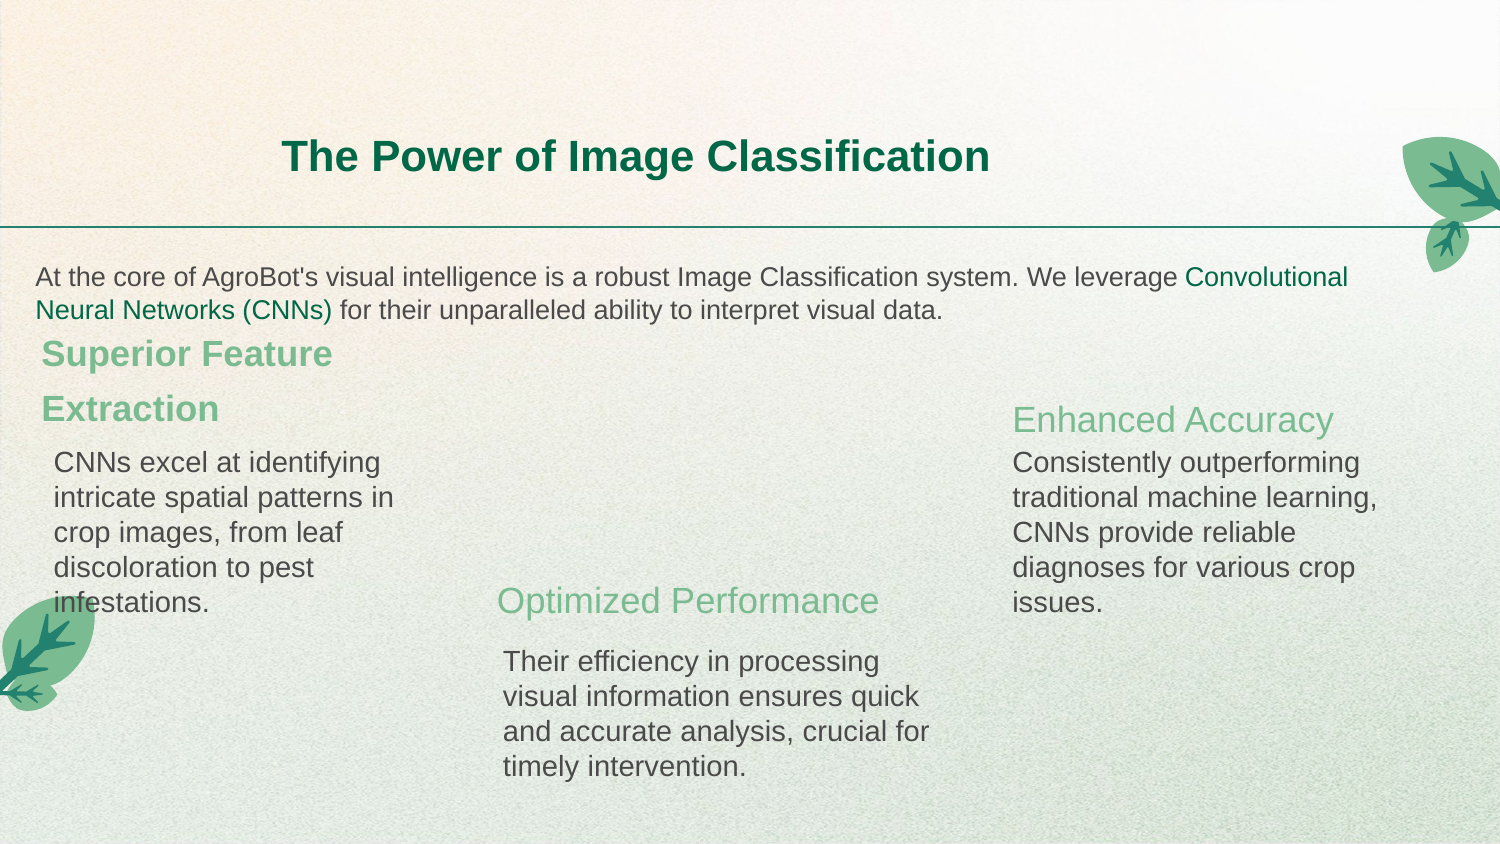

# The Power of Image Classification

At the core of AgroBot's visual intelligence is a robust Image Classification system. We leverage Convolutional Neural Networks (CNNs) for their unparalleled ability to interpret visual data.

Superior Feature Extraction
Enhanced Accuracy

CNNs excel at identifying intricate spatial patterns in crop images, from leaf discoloration to pest infestations.
Consistently outperforming traditional machine learning, CNNs provide reliable diagnoses for various crop issues.

Optimized Performance

Their efficiency in processing visual information ensures quick and accurate analysis, crucial for timely intervention.